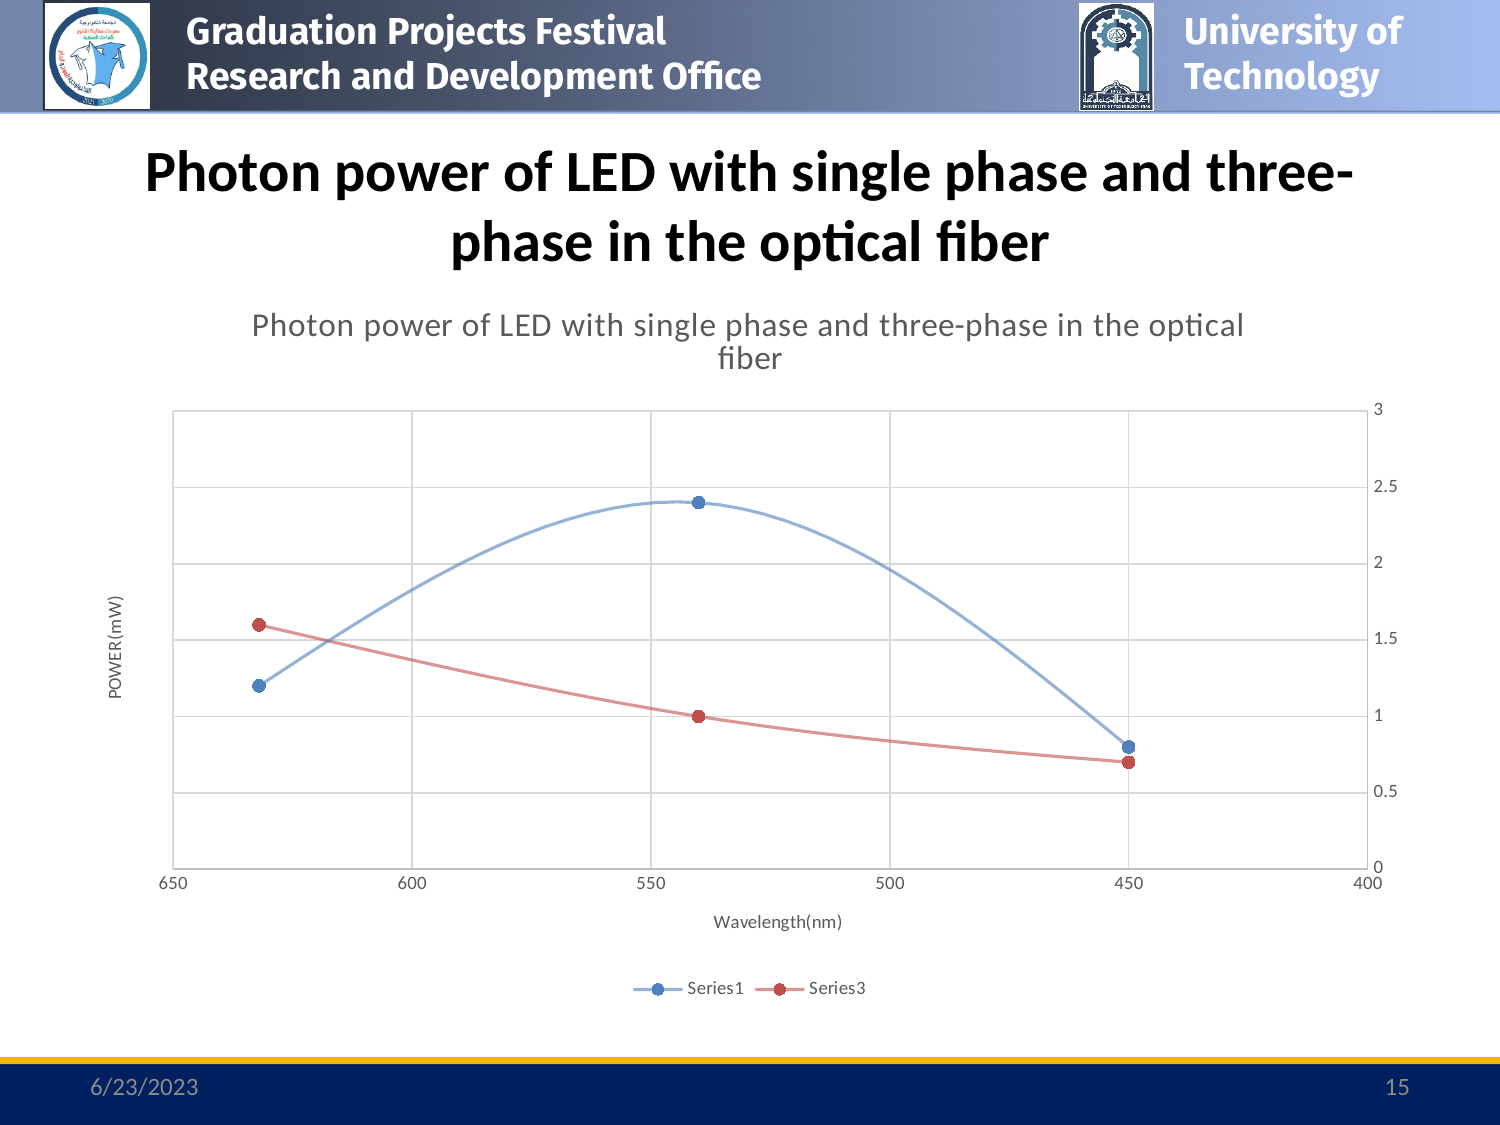

# Photon power of LED with single phase and three-phase in the optical fiber

### Chart: Photon power of LED with single phase and three-phase in the optical fiber

| Category |  |  |
|---|---|---|
6/23/2023

15